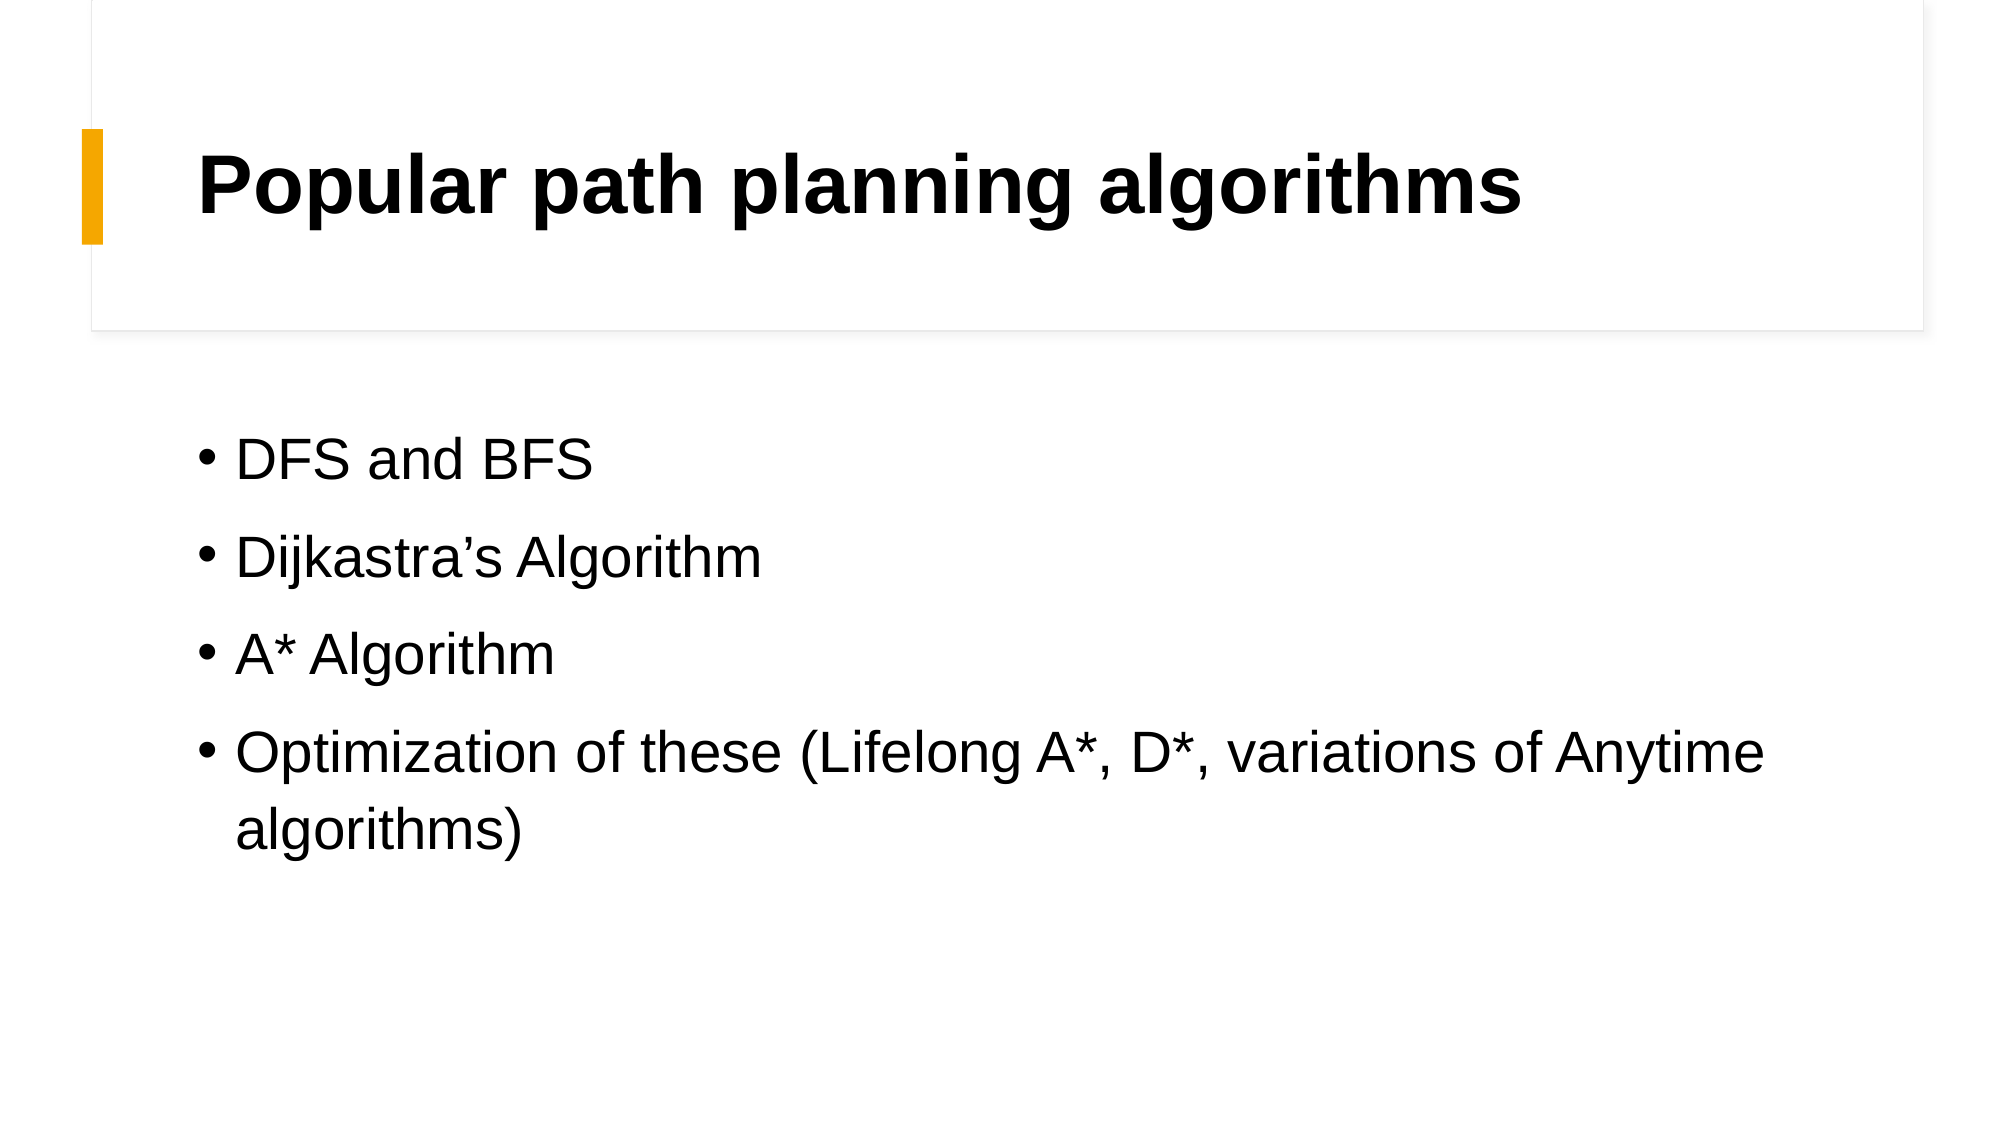

# Popular path planning algorithms
DFS and BFS
Dijkastra’s Algorithm
A* Algorithm
Optimization of these (Lifelong A*, D*, variations of Anytime algorithms)